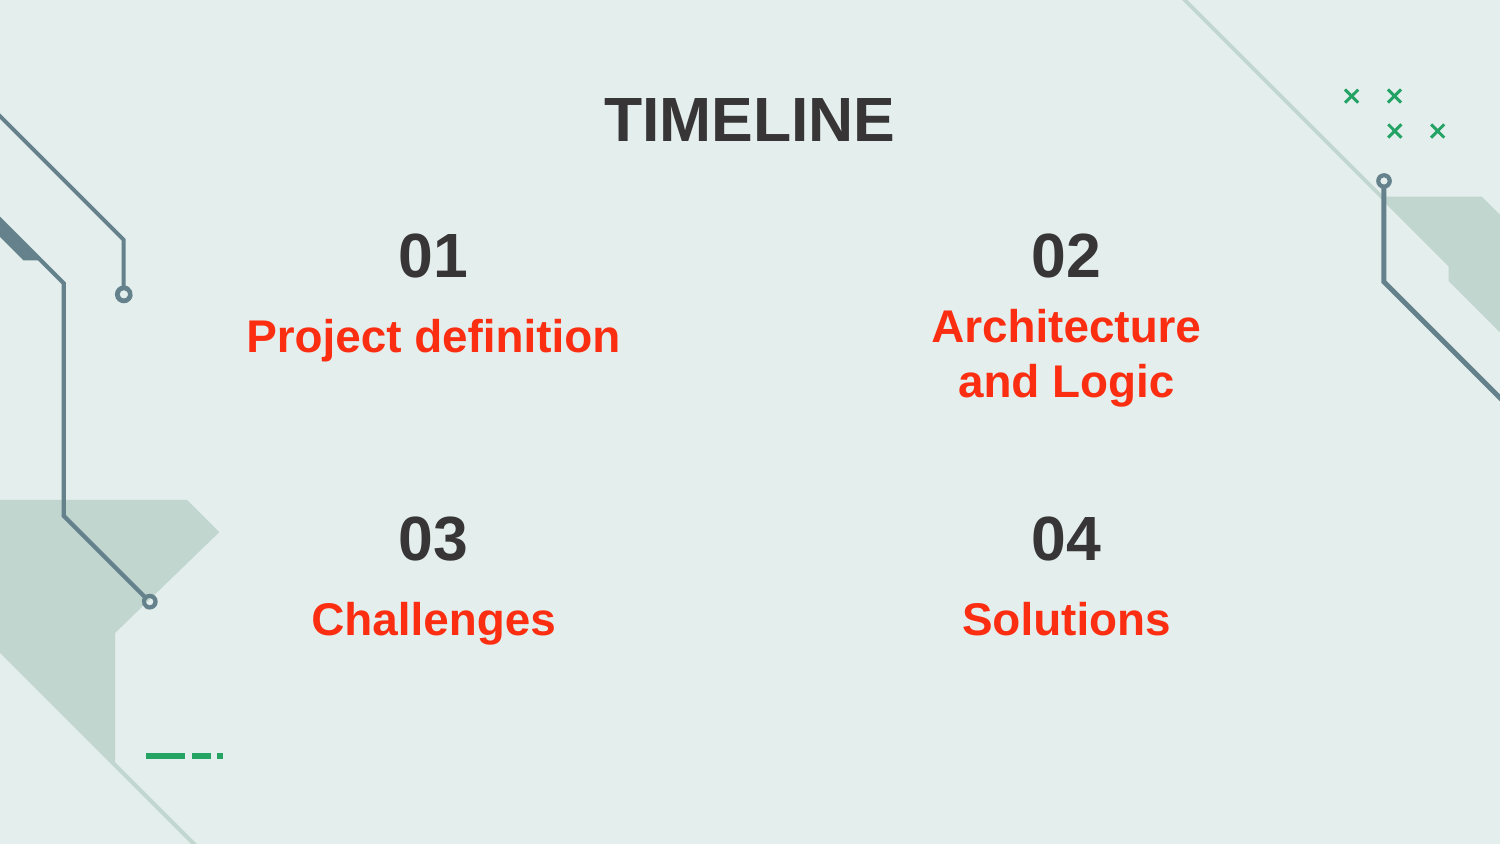

TIMELINE
# 01
02
Project definition
Architecture
and Logic
03
04
Challenges
Solutions